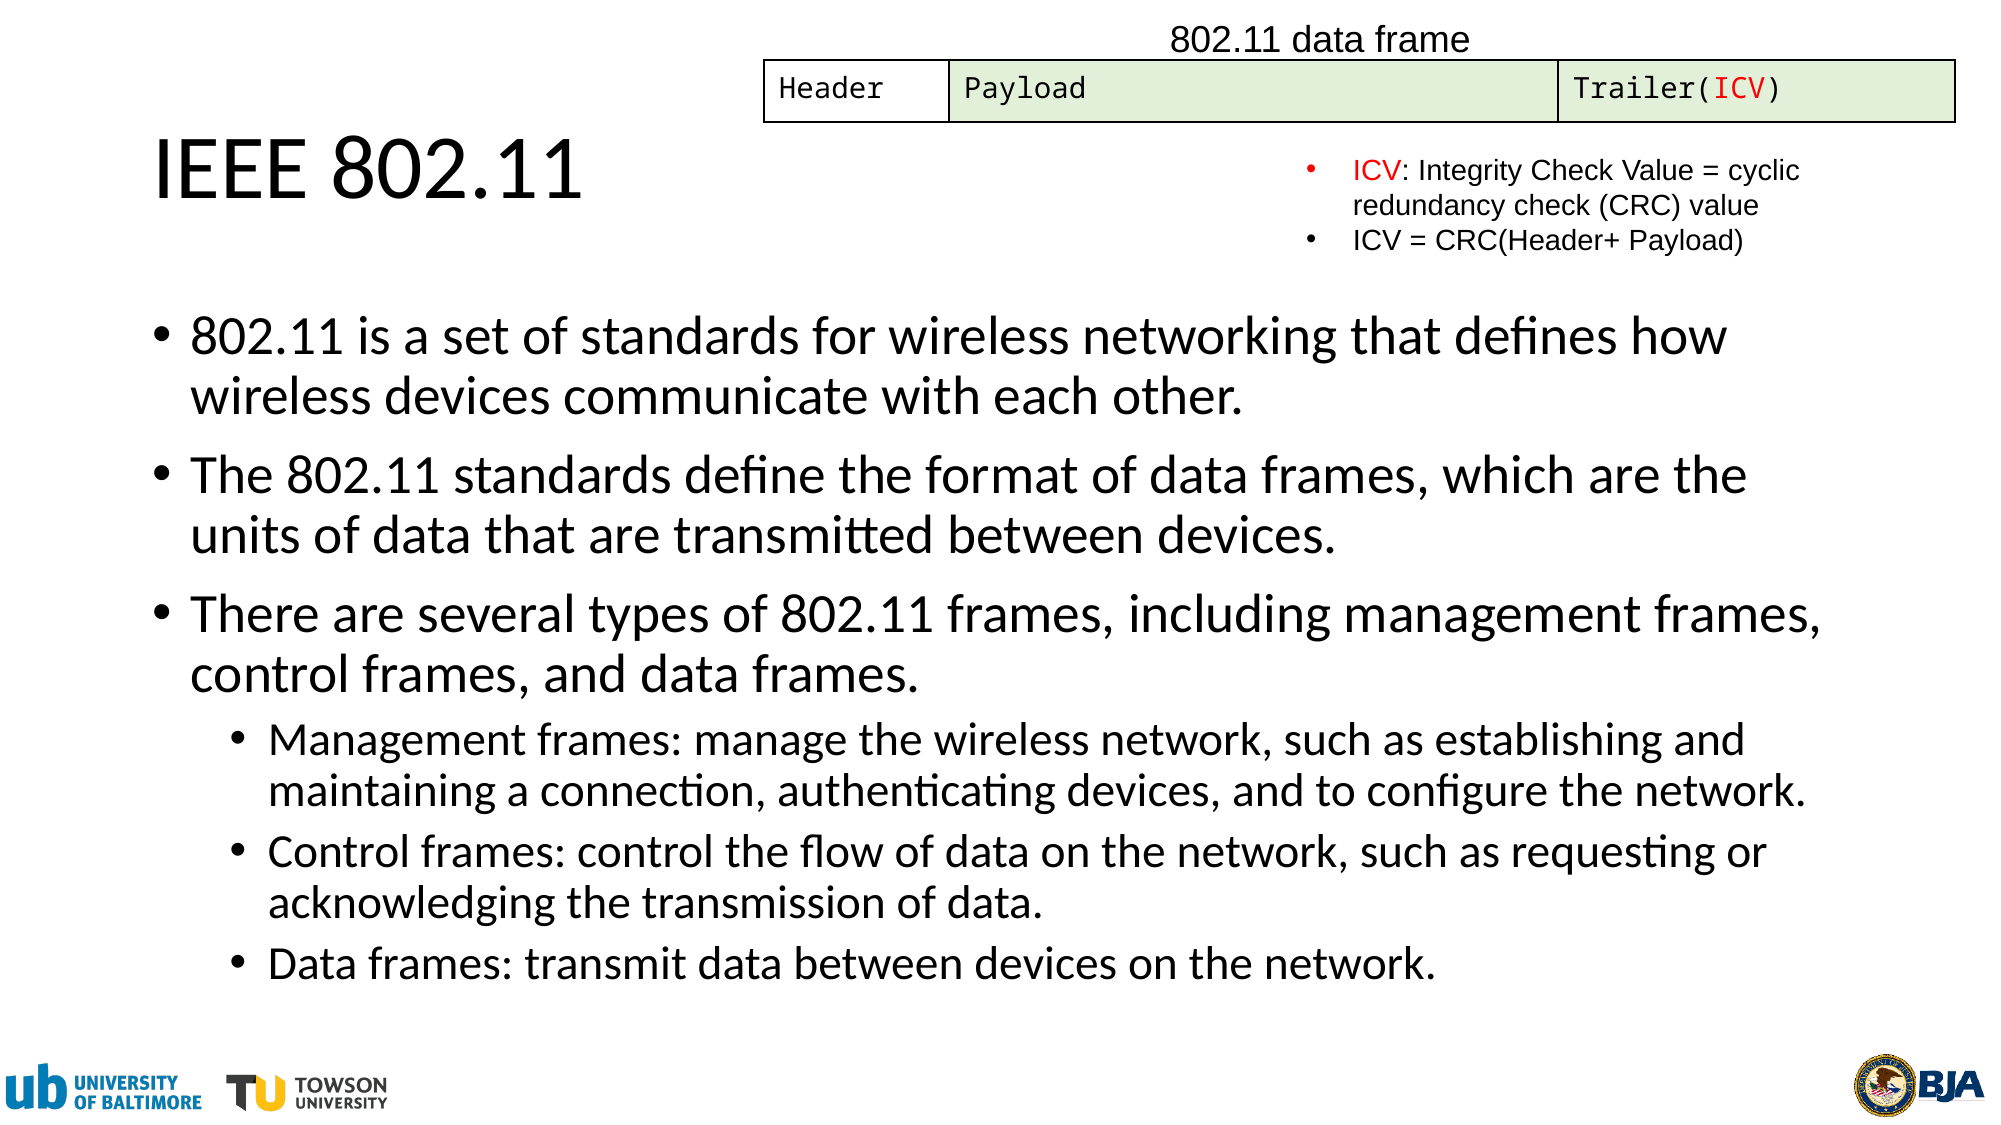

802.11 data frame
# IEEE 802.11
| Header | Payload | Trailer(ICV) |
| --- | --- | --- |
ICV: Integrity Check Value = cyclic redundancy check (CRC) value
ICV = CRC(Header+ Payload)
802.11 is a set of standards for wireless networking that defines how wireless devices communicate with each other.
The 802.11 standards define the format of data frames, which are the units of data that are transmitted between devices.
There are several types of 802.11 frames, including management frames, control frames, and data frames.
Management frames: manage the wireless network, such as establishing and maintaining a connection, authenticating devices, and to configure the network.
Control frames: control the flow of data on the network, such as requesting or acknowledging the transmission of data.
Data frames: transmit data between devices on the network.